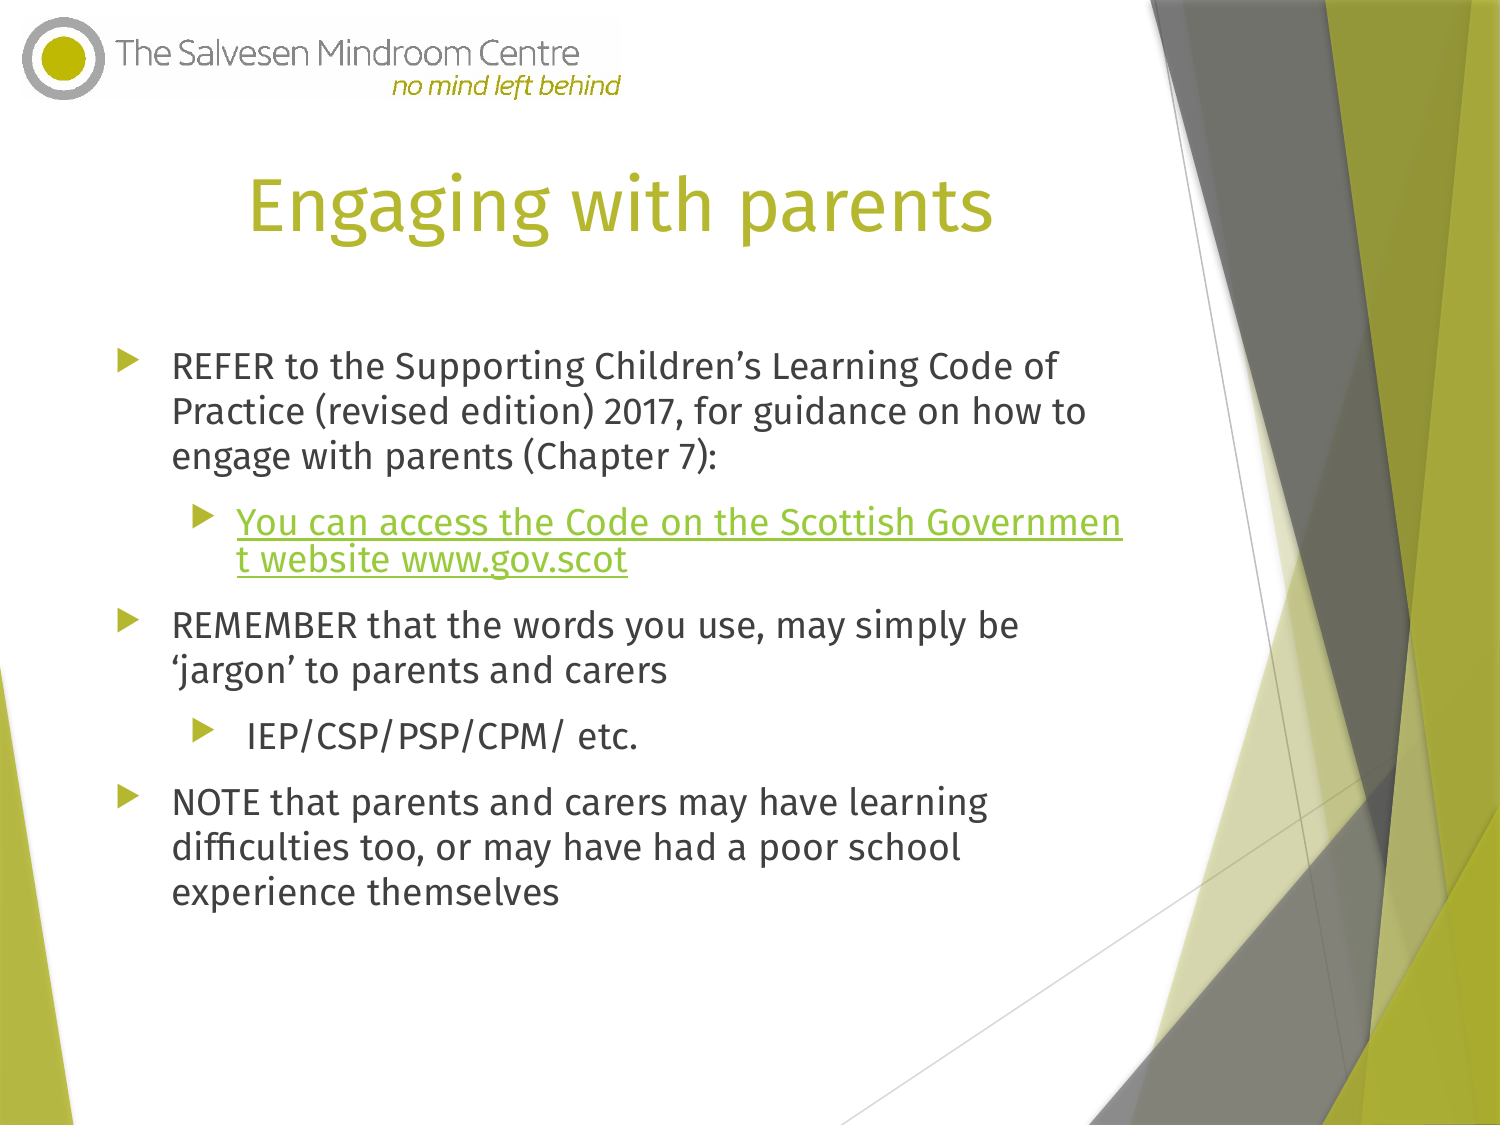

# Engaging with parents
REFER to the Supporting Children’s Learning Code of Practice (revised edition) 2017, for guidance on how to engage with parents (Chapter 7):
You can access the Code on the Scottish Government website www.gov.scot
REMEMBER that the words you use, may simply be ‘jargon’ to parents and carers
 IEP/CSP/PSP/CPM/ etc.
NOTE that parents and carers may have learning difficulties too, or may have had a poor school experience themselves